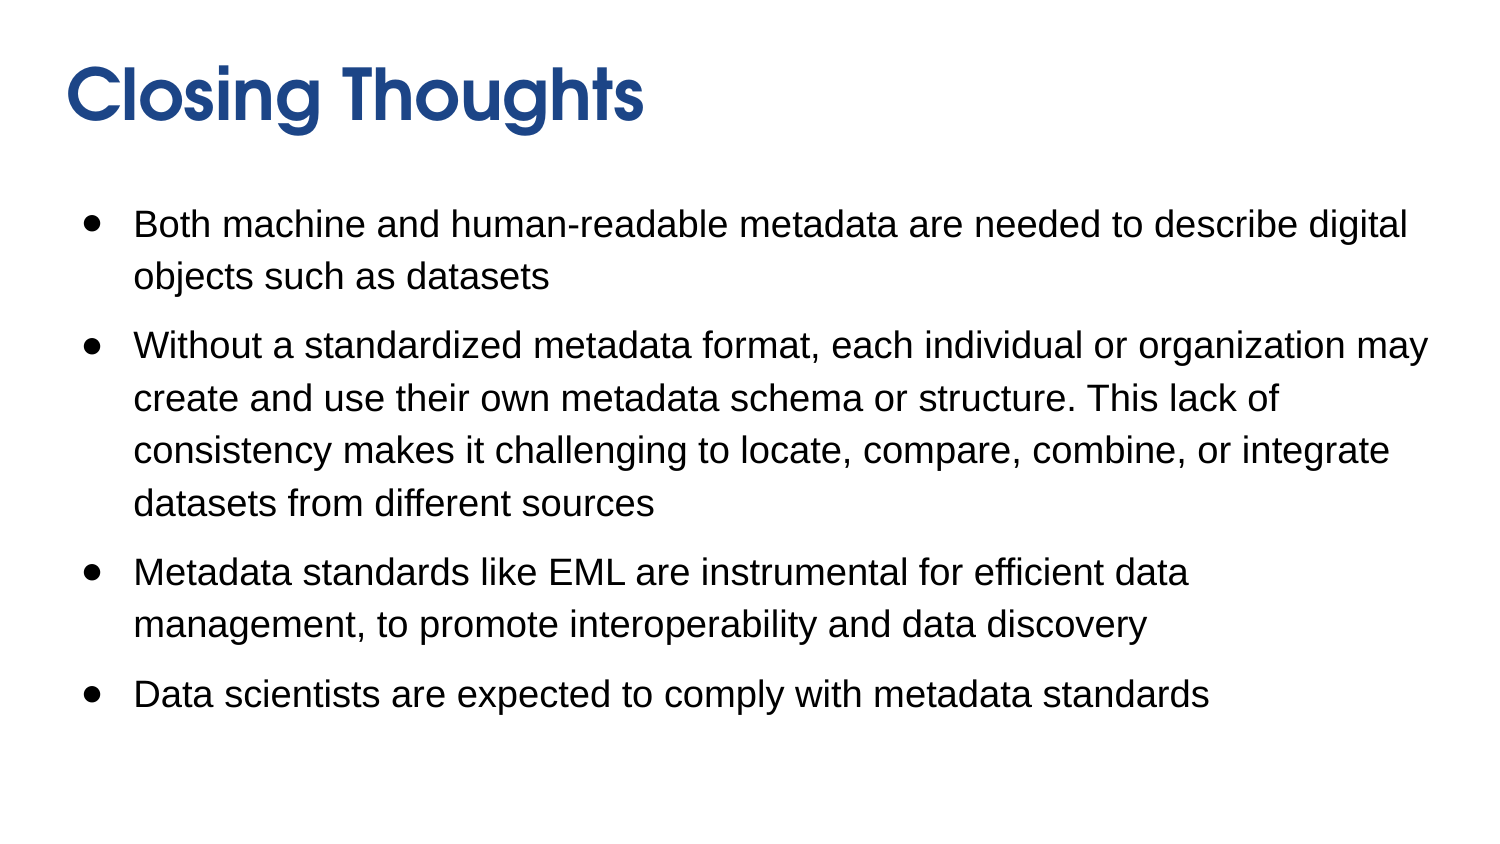

# Closing Thoughts
Both machine and human-readable metadata are needed to describe digital objects such as datasets
Without a standardized metadata format, each individual or organization may create and use their own metadata schema or structure. This lack of consistency makes it challenging to locate, compare, combine, or integrate datasets from different sources
Metadata standards like EML are instrumental for efficient data management, to promote interoperability and data discovery
Data scientists are expected to comply with metadata standards